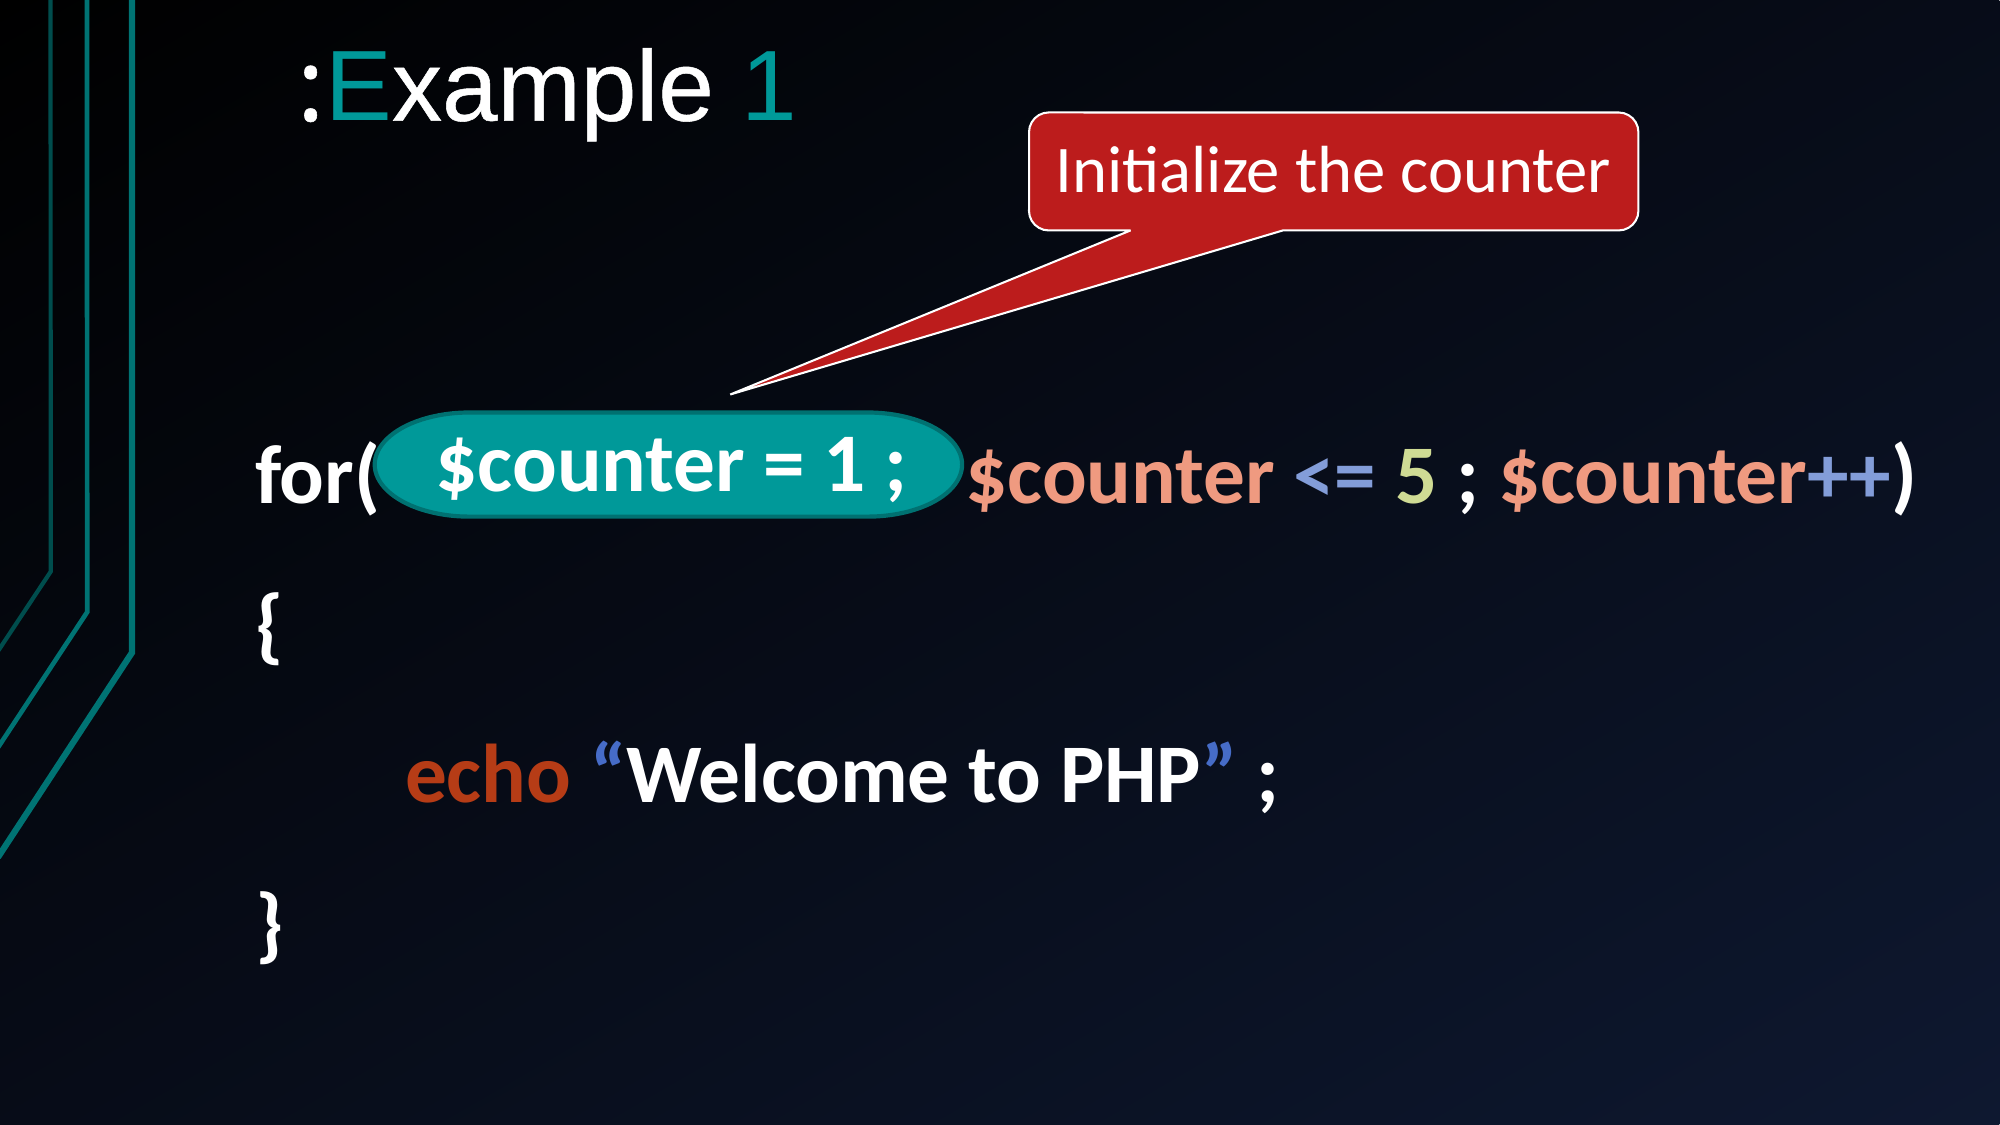

# Example 1:
Initialize the counter
for(   $counter = 1 ;   $counter <= 5 ; $counter++)
{
	echo “Welcome to PHP” ;
}
 $counter = 1 ;